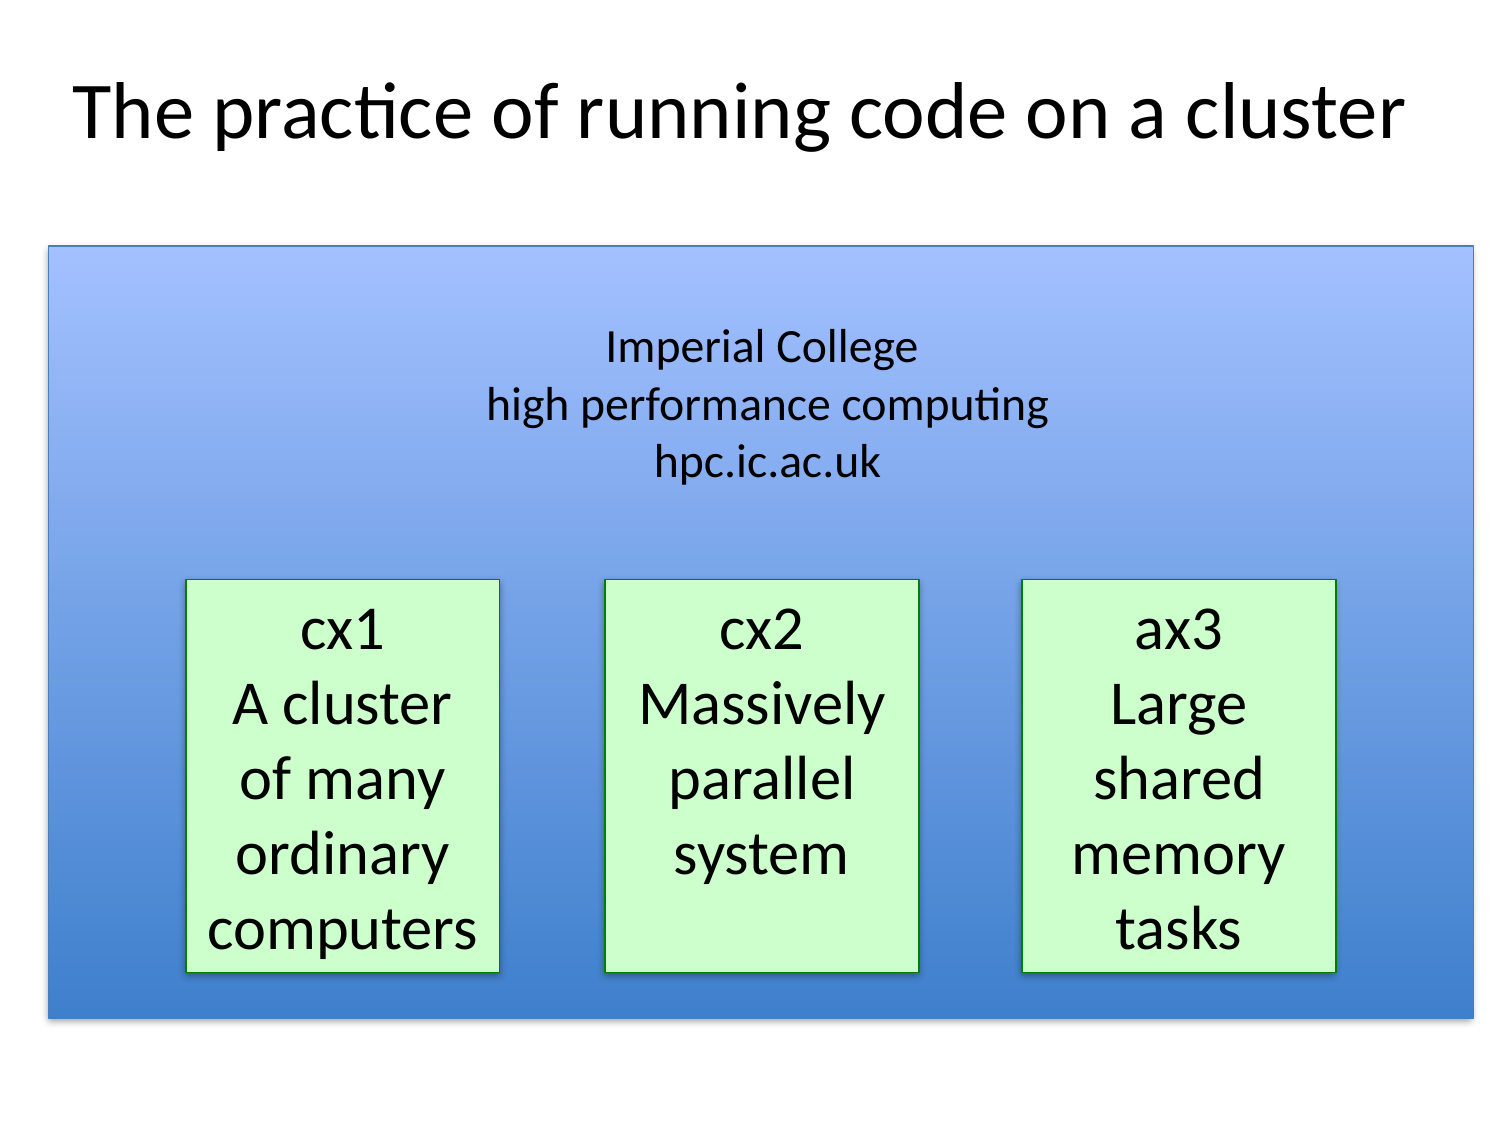

The practice of running code on a cluster

# Imperial College high performance computing hpc.ic.ac.uk
cx1
A cluster of many ordinary computers
cx2
Massively parallel system
ax3
Large shared memory tasks